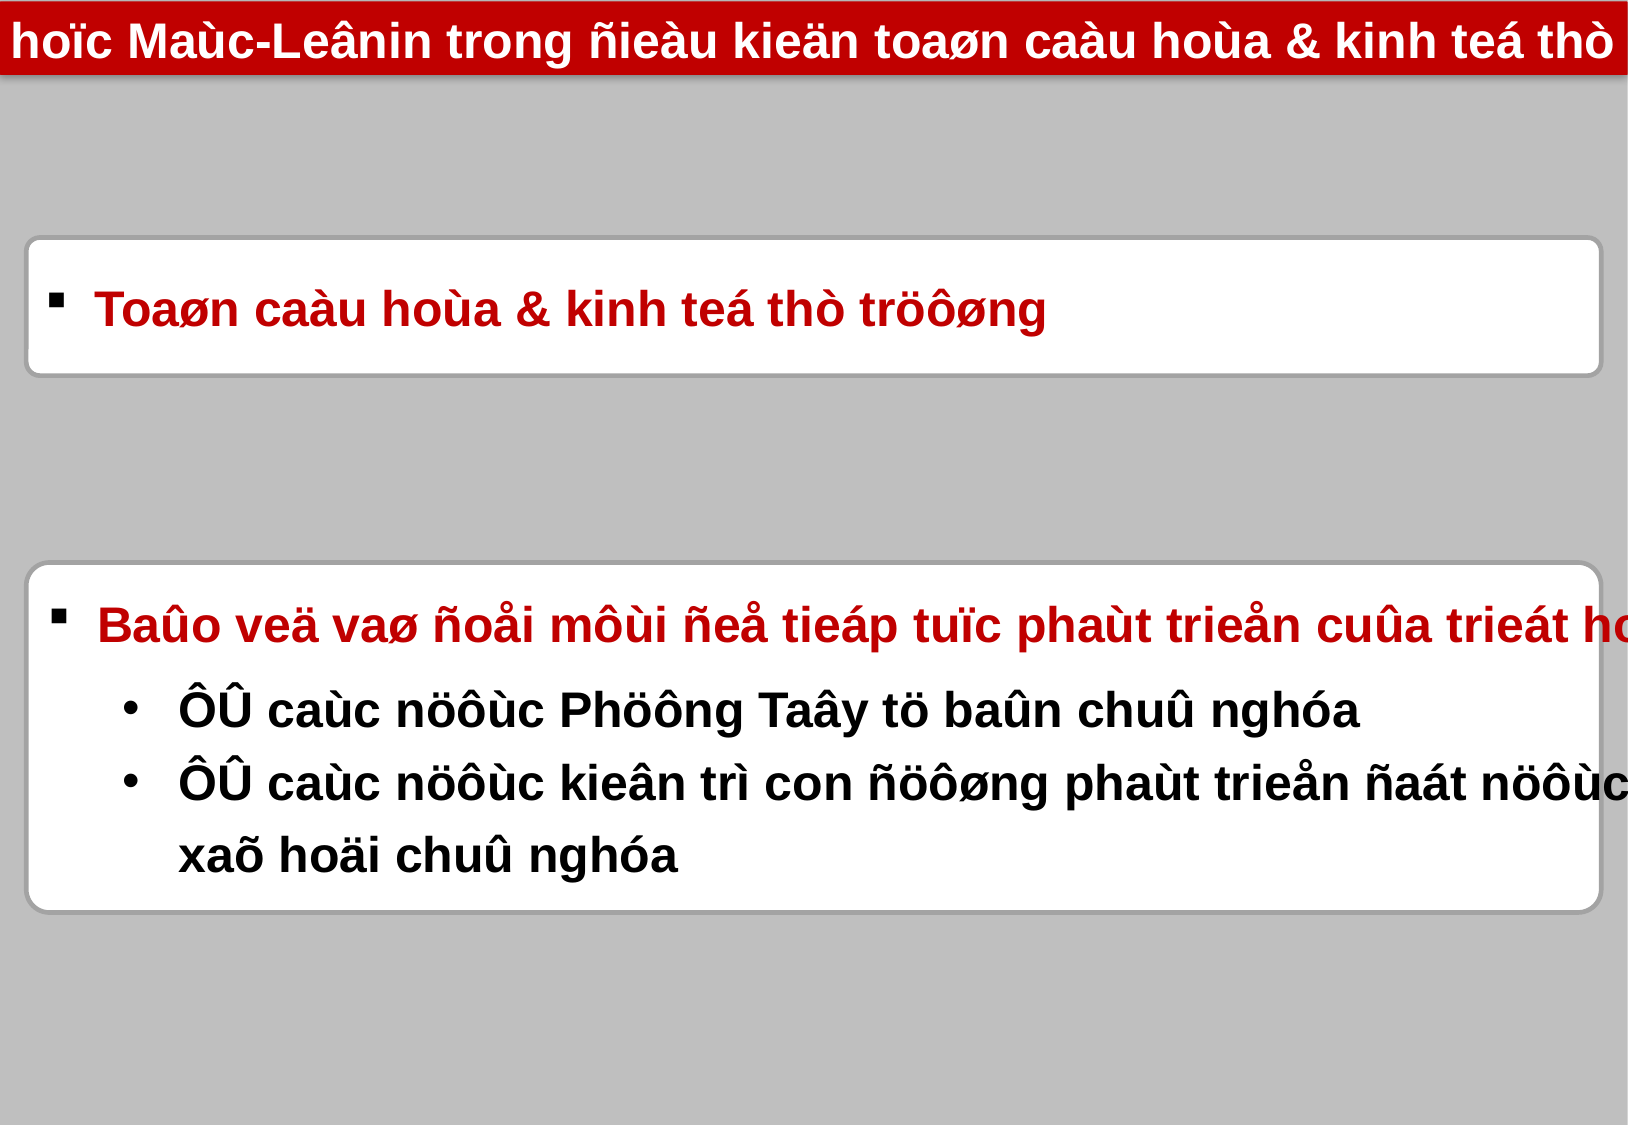

1. Trieát hoïc Maùc-Leânin trong ñieàu kieän toaøn caàu hoùa & kinh teá thò tröôøng
 Toaøn caàu hoùa & kinh teá thò tröôøng
 Baûo veä vaø ñoåi môùi ñeå tieáp tuïc phaùt trieån cuûa trieát hoïc Maùc – Leânin
ÔÛ caùc nöôùc Phöông Taây tö baûn chuû nghóa
ÔÛ caùc nöôùc kieân trì con ñöôøng phaùt trieån ñaát nöôùc ñi theo con ñöôøng
    xaõ hoäi chuû nghóa